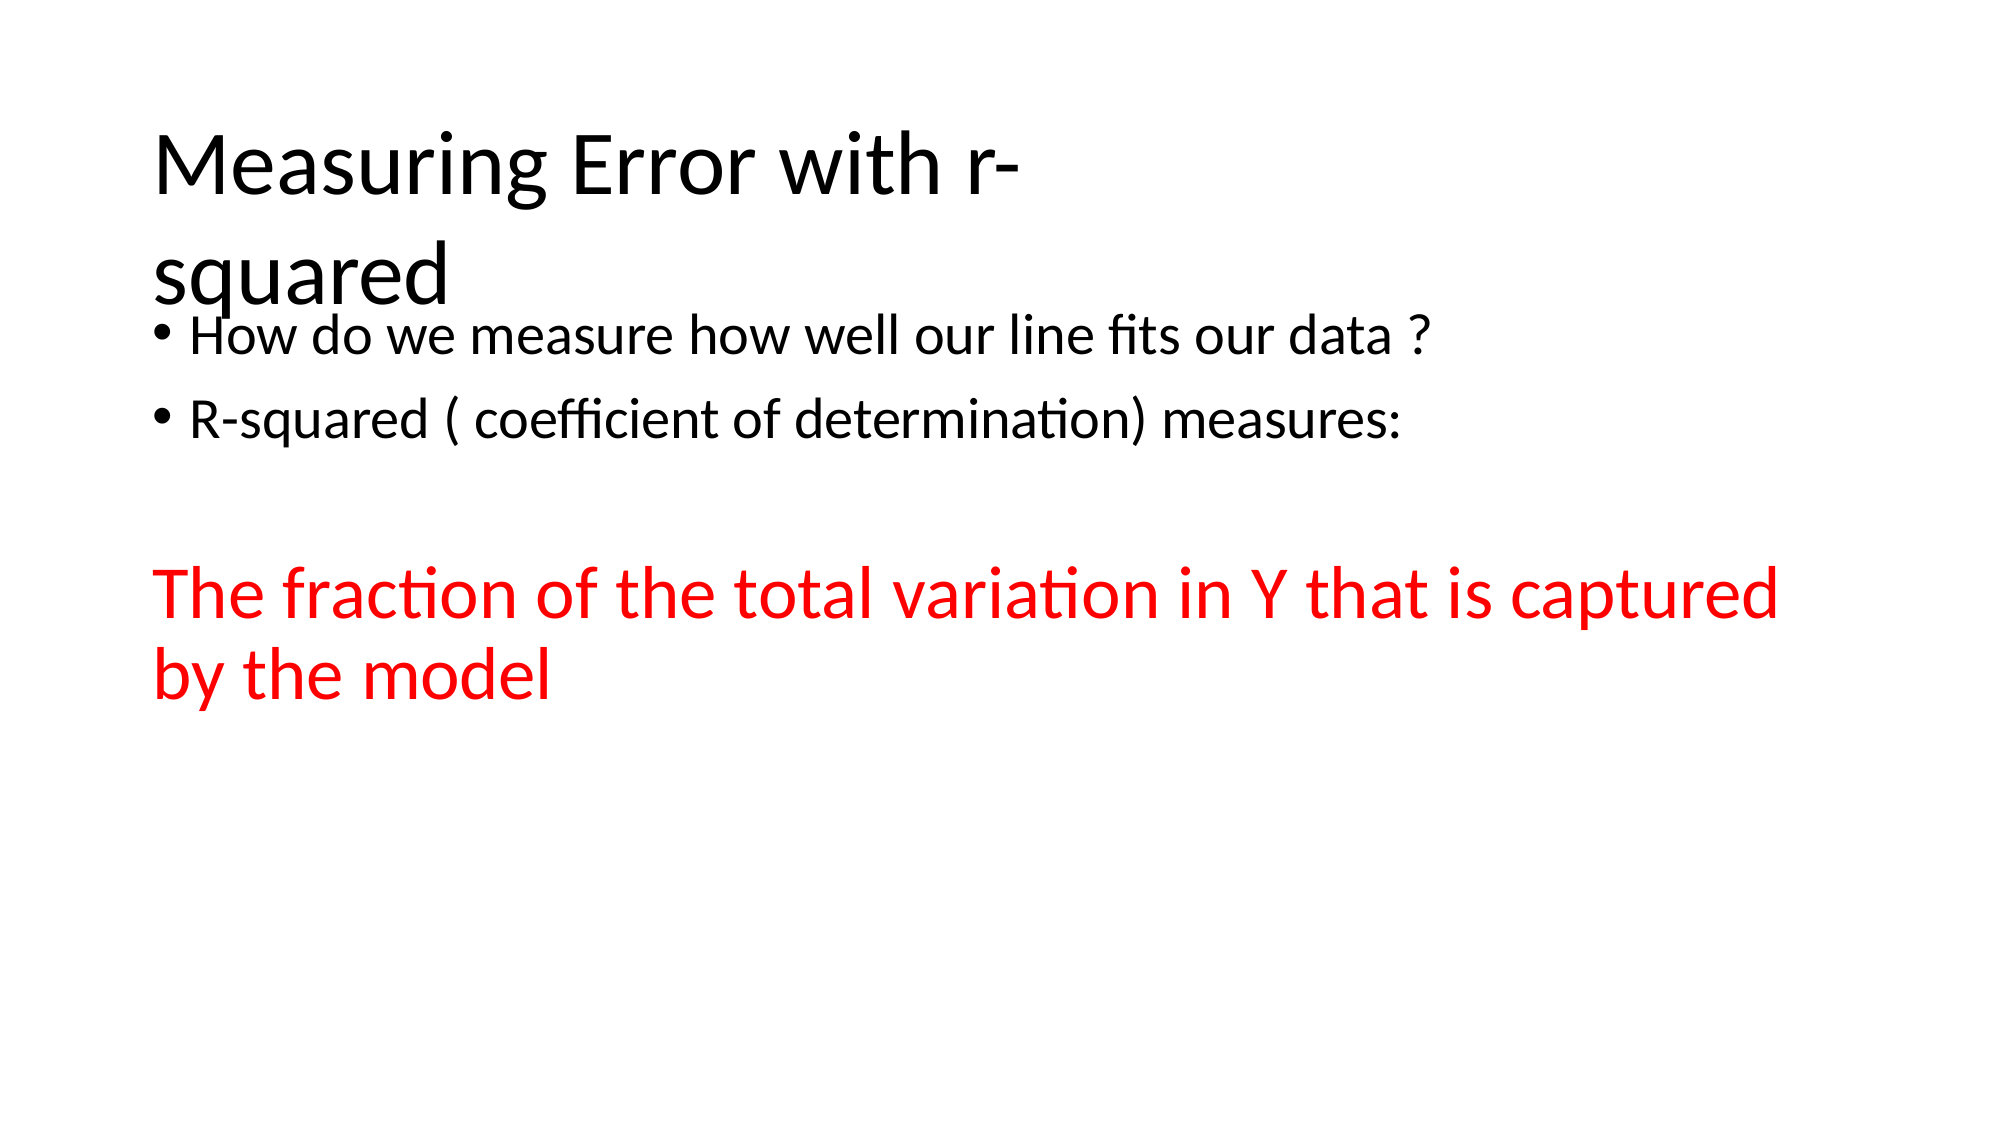

# Measuring Error with r-squared
How do we measure how well our line fits our data ?
R-squared ( coefficient of determination) measures:

The fraction of the total variation in Y that is captured by the model